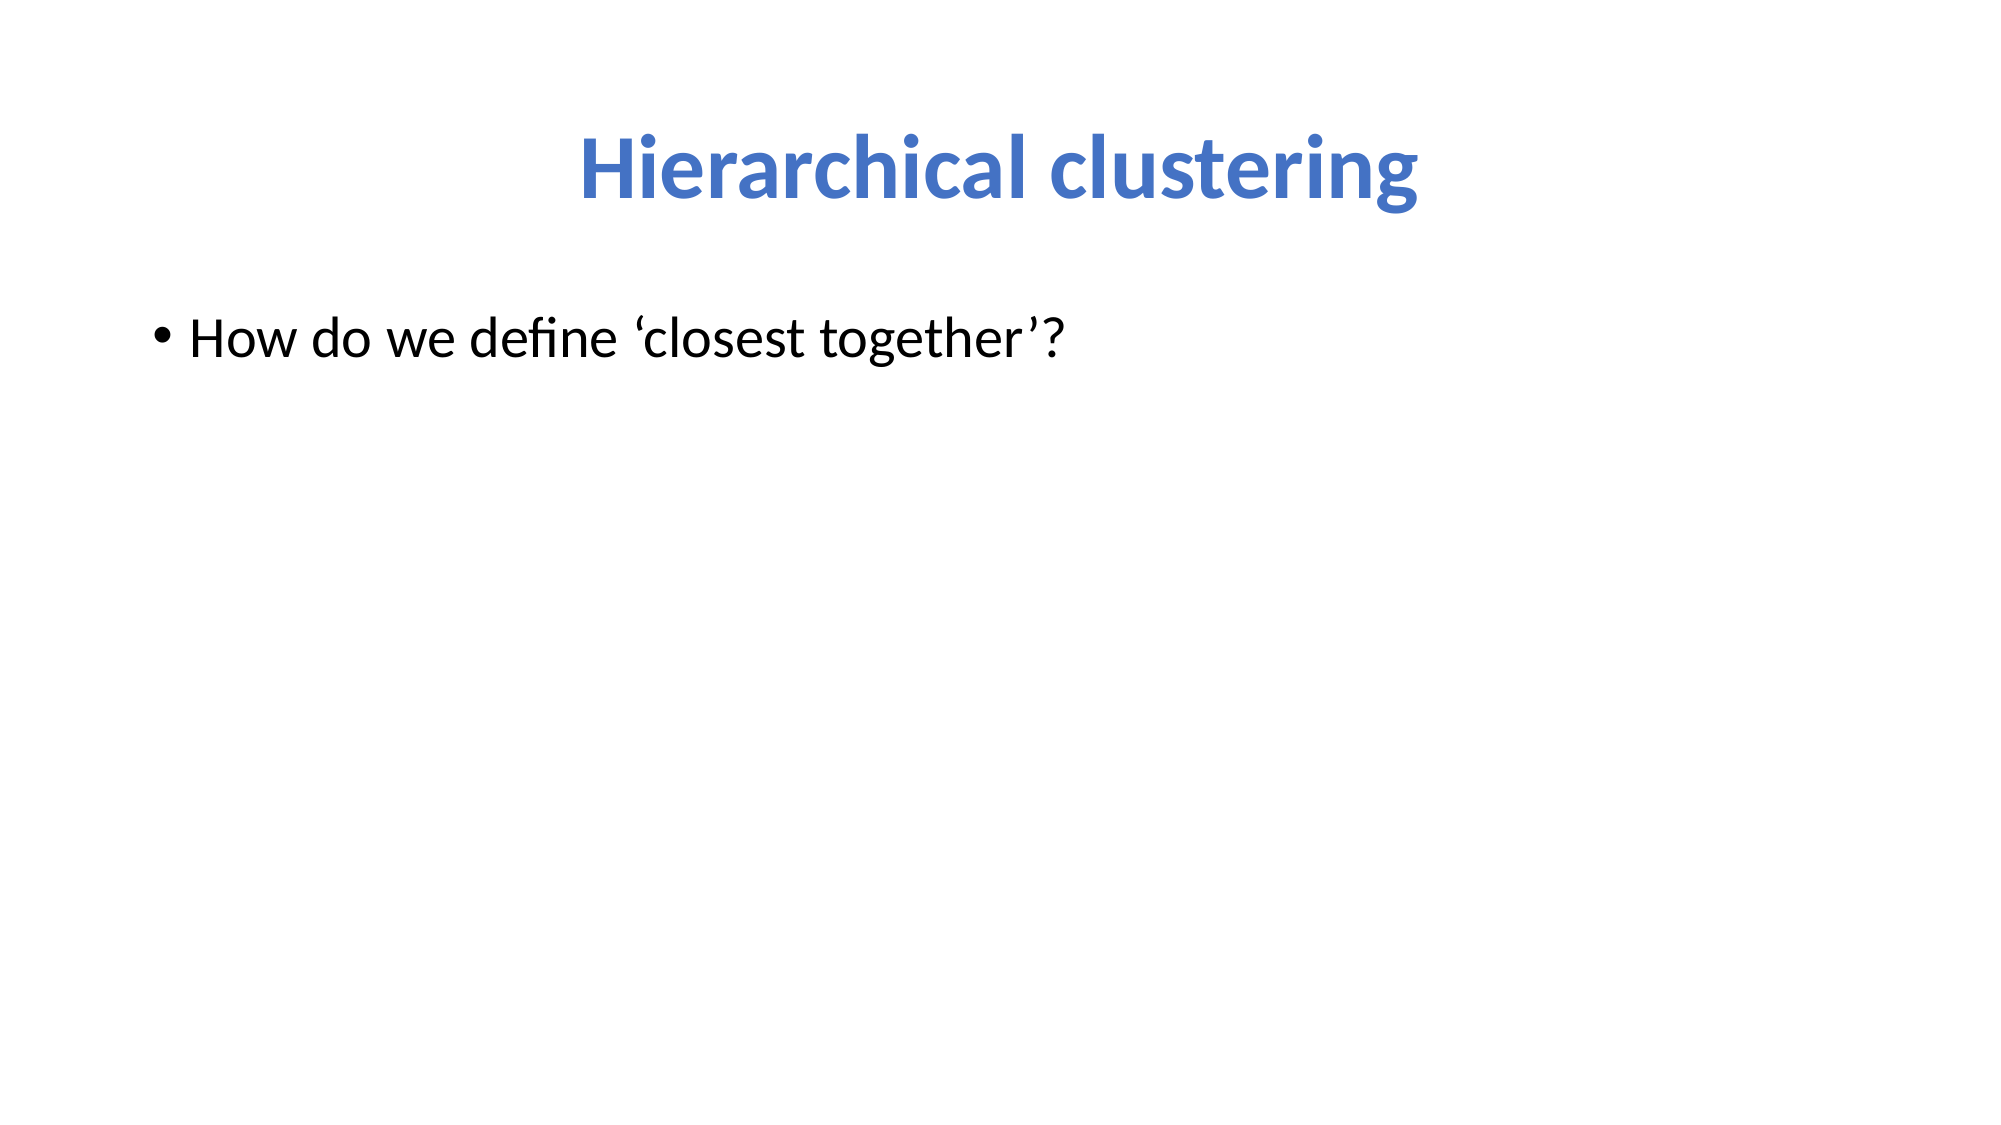

# Hierarchical clustering
How do we define ‘closest together’?